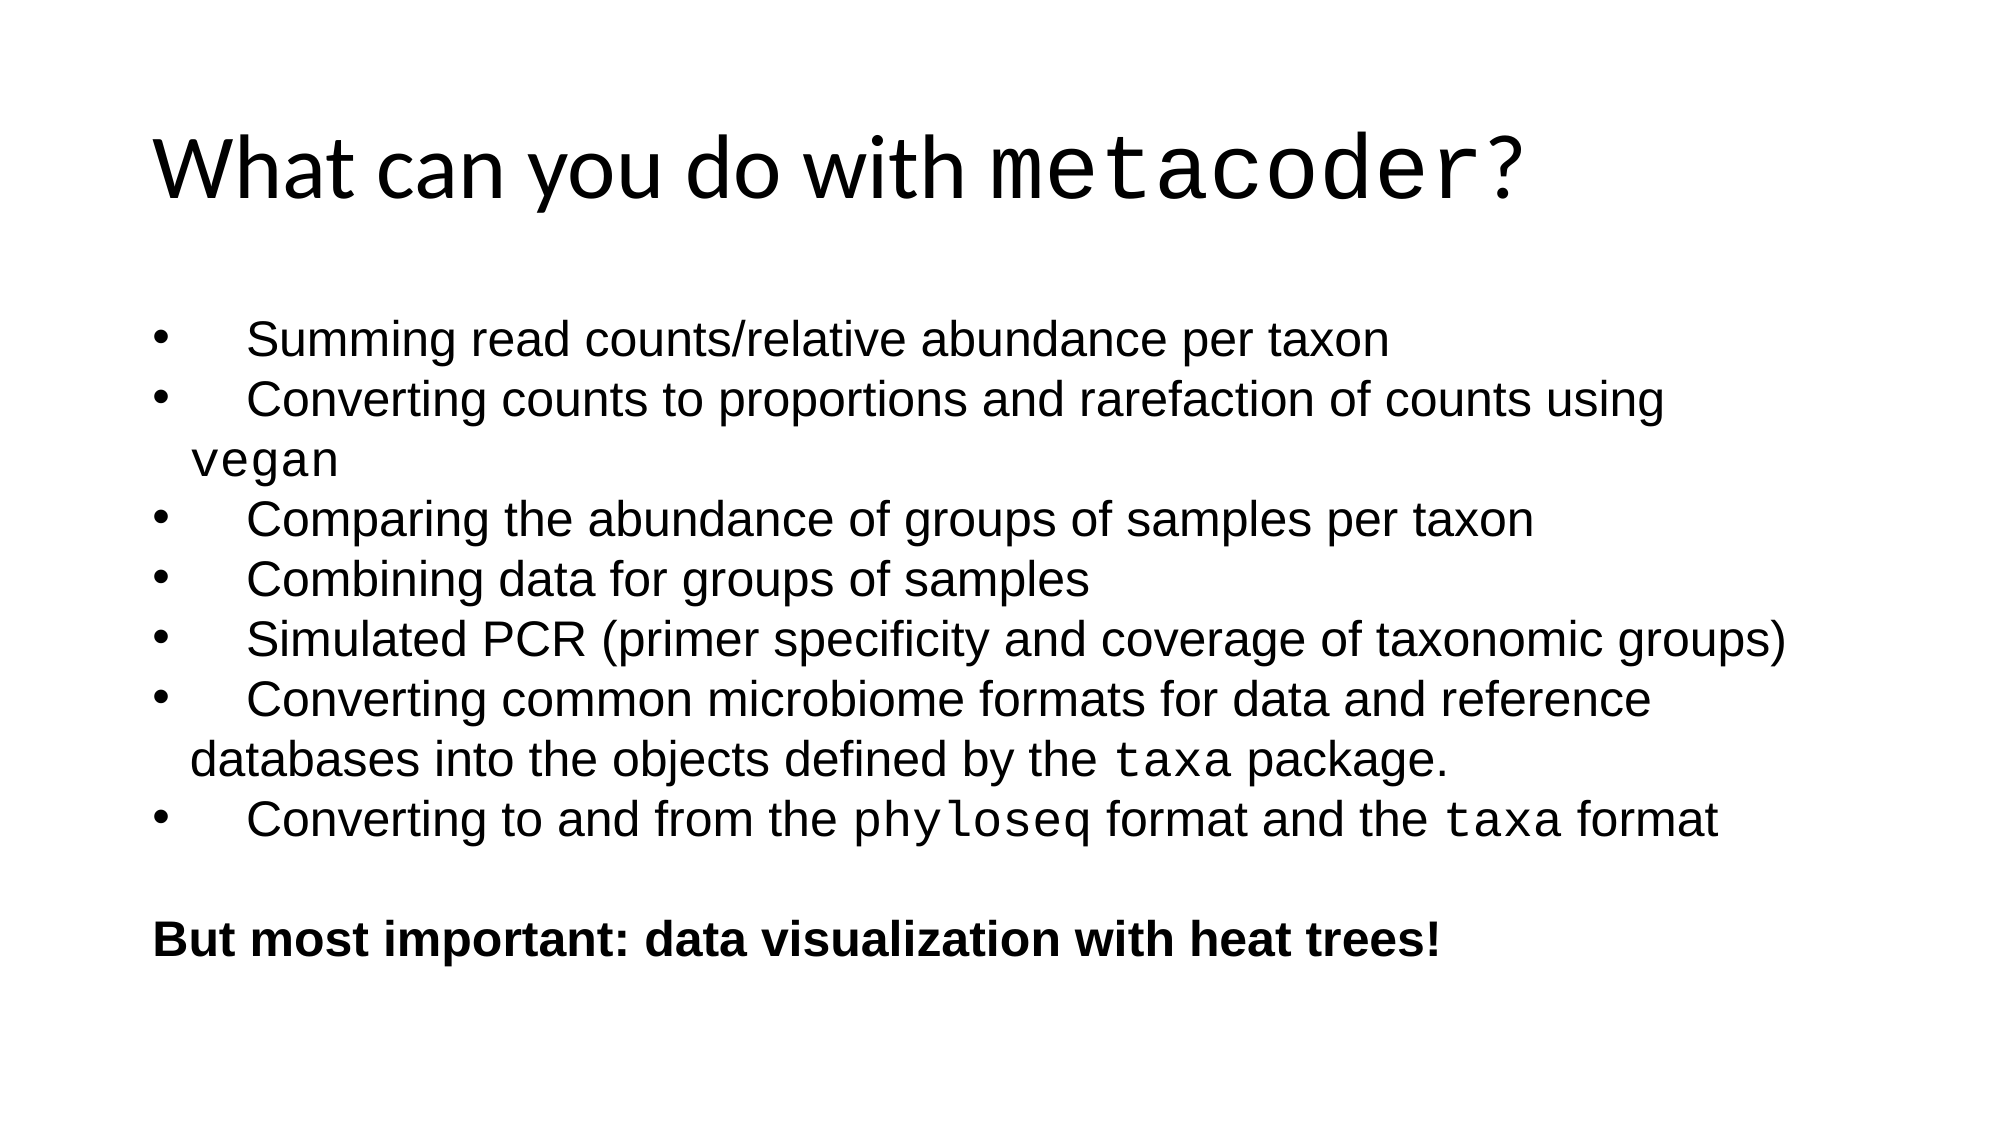

# What can you do with metacoder?
    Summing read counts/relative abundance per taxon
    Converting counts to proportions and rarefaction of counts using     vegan
    Comparing the abundance of groups of samples per taxon
    Combining data for groups of samples
    Simulated PCR (primer specificity and coverage of taxonomic groups)
    Converting common microbiome formats for data and reference databases into the objects defined by the taxa package.
    Converting to and from the phyloseq format and the taxa format

But most important: data visualization with heat trees!